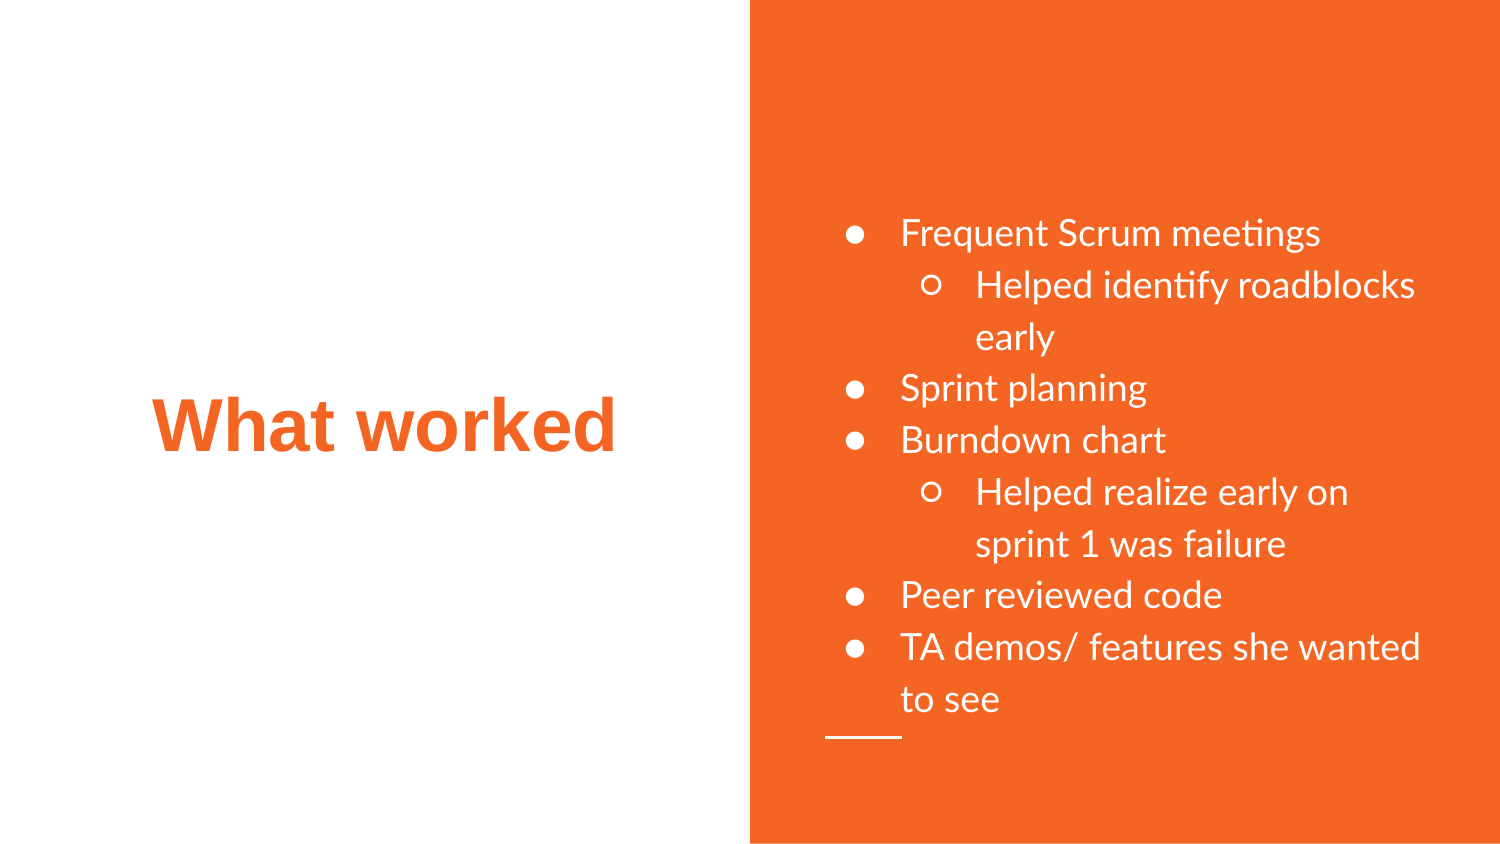

Frequent Scrum meetings
Helped identify roadblocks early
Sprint planning
Burndown chart
Helped realize early on sprint 1 was failure
Peer reviewed code
TA demos/ features she wanted to see
# What worked